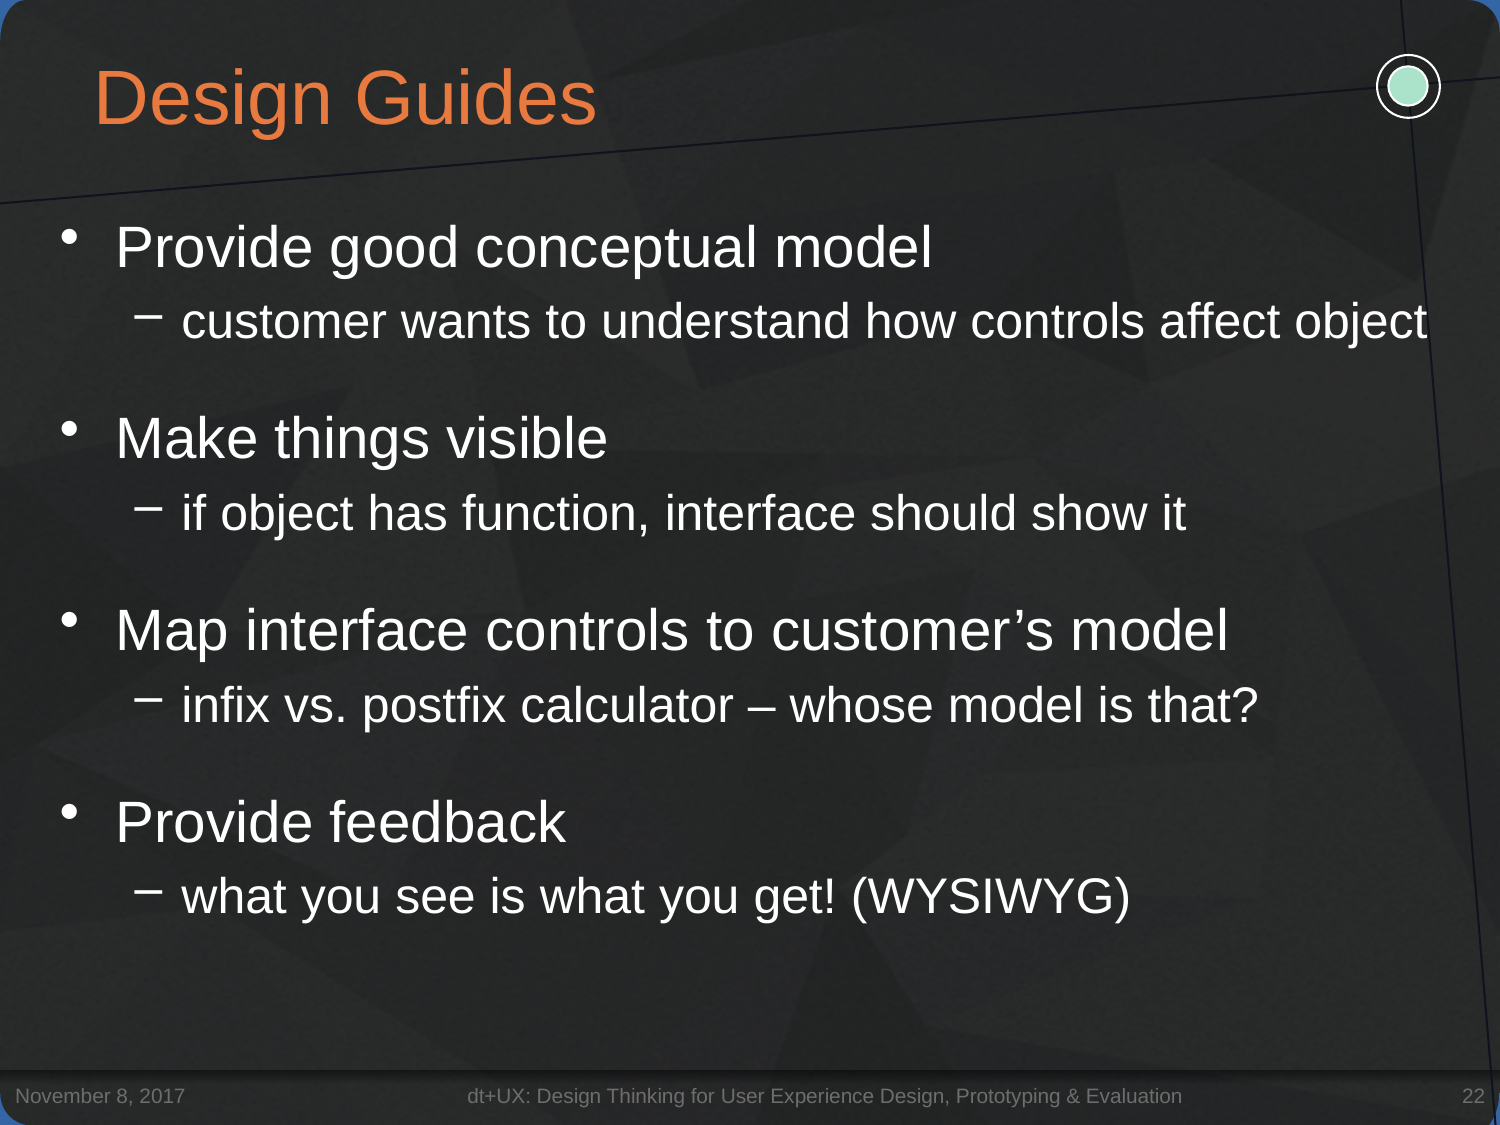

# Design Guides

Provide good conceptual model
customer wants to understand how controls affect object
Make things visible
if object has function, interface should show it
Map interface controls to customer’s model
infix vs. postfix calculator – whose model is that?
Provide feedback
what you see is what you get! (WYSIWYG)
November 8, 2017
dt+UX: Design Thinking for User Experience Design, Prototyping & Evaluation
22